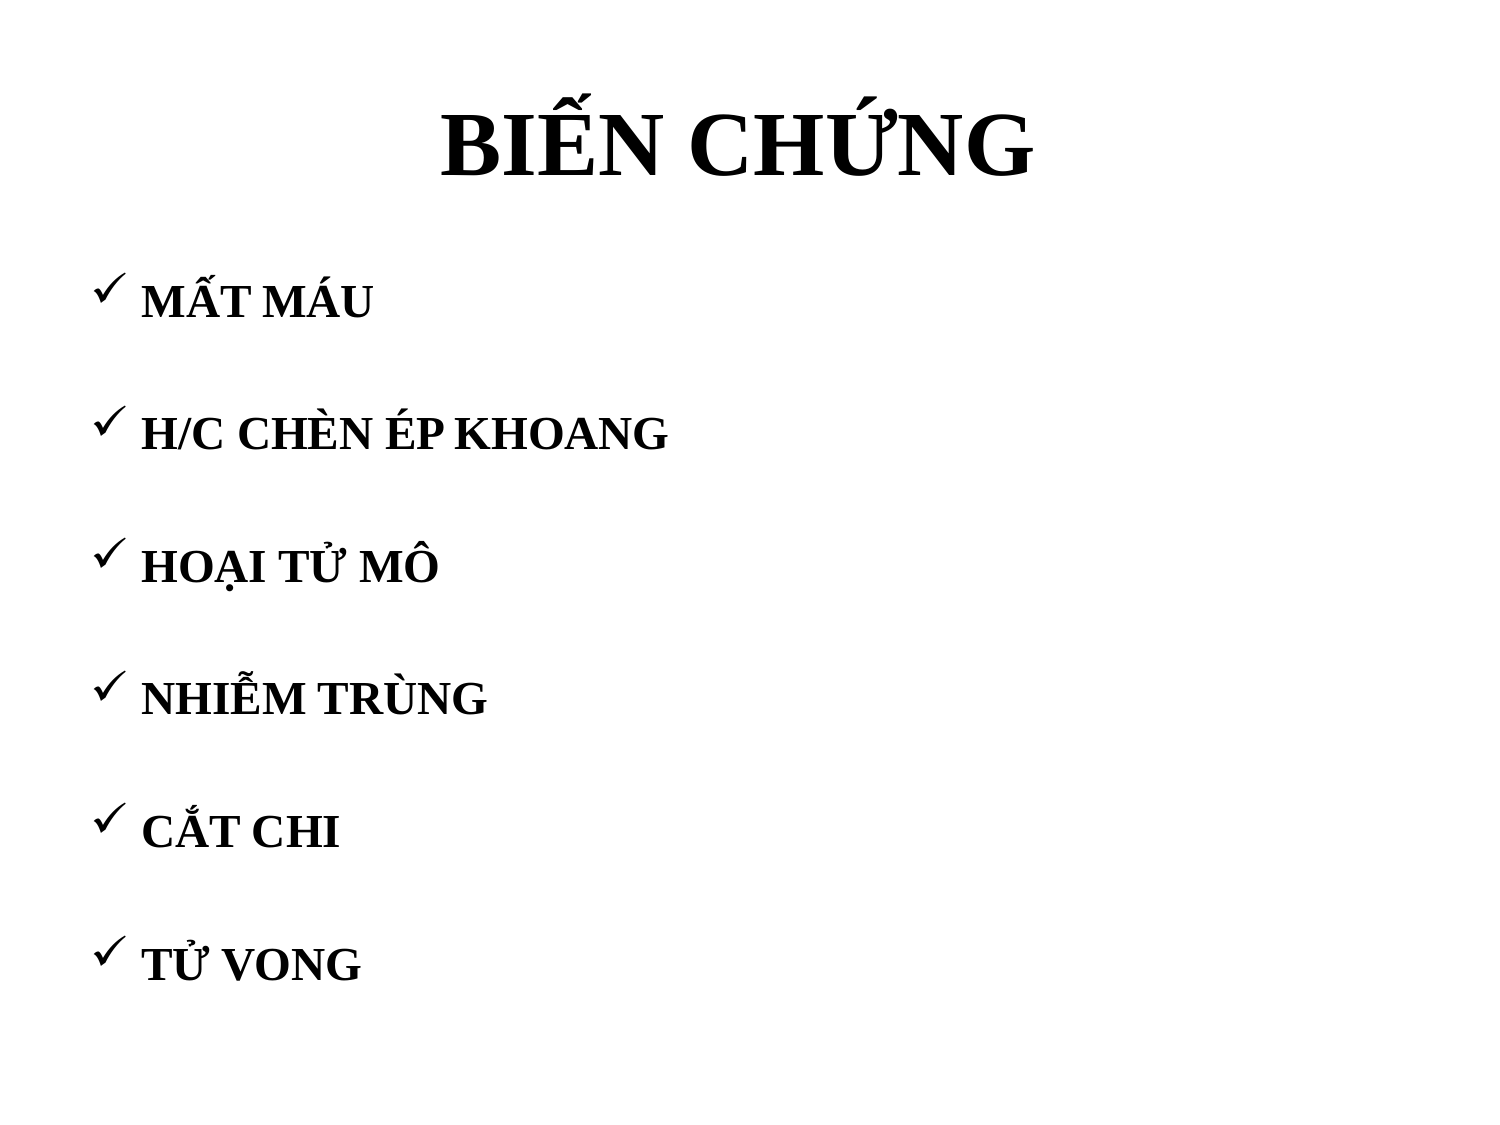

# BIẾN CHỨNG
MẤT MÁU

H/C CHÈN ÉP KHOANG

HOẠI TỬ MÔ

NHIỄM TRÙNG

CẮT CHI

TỬ VONG